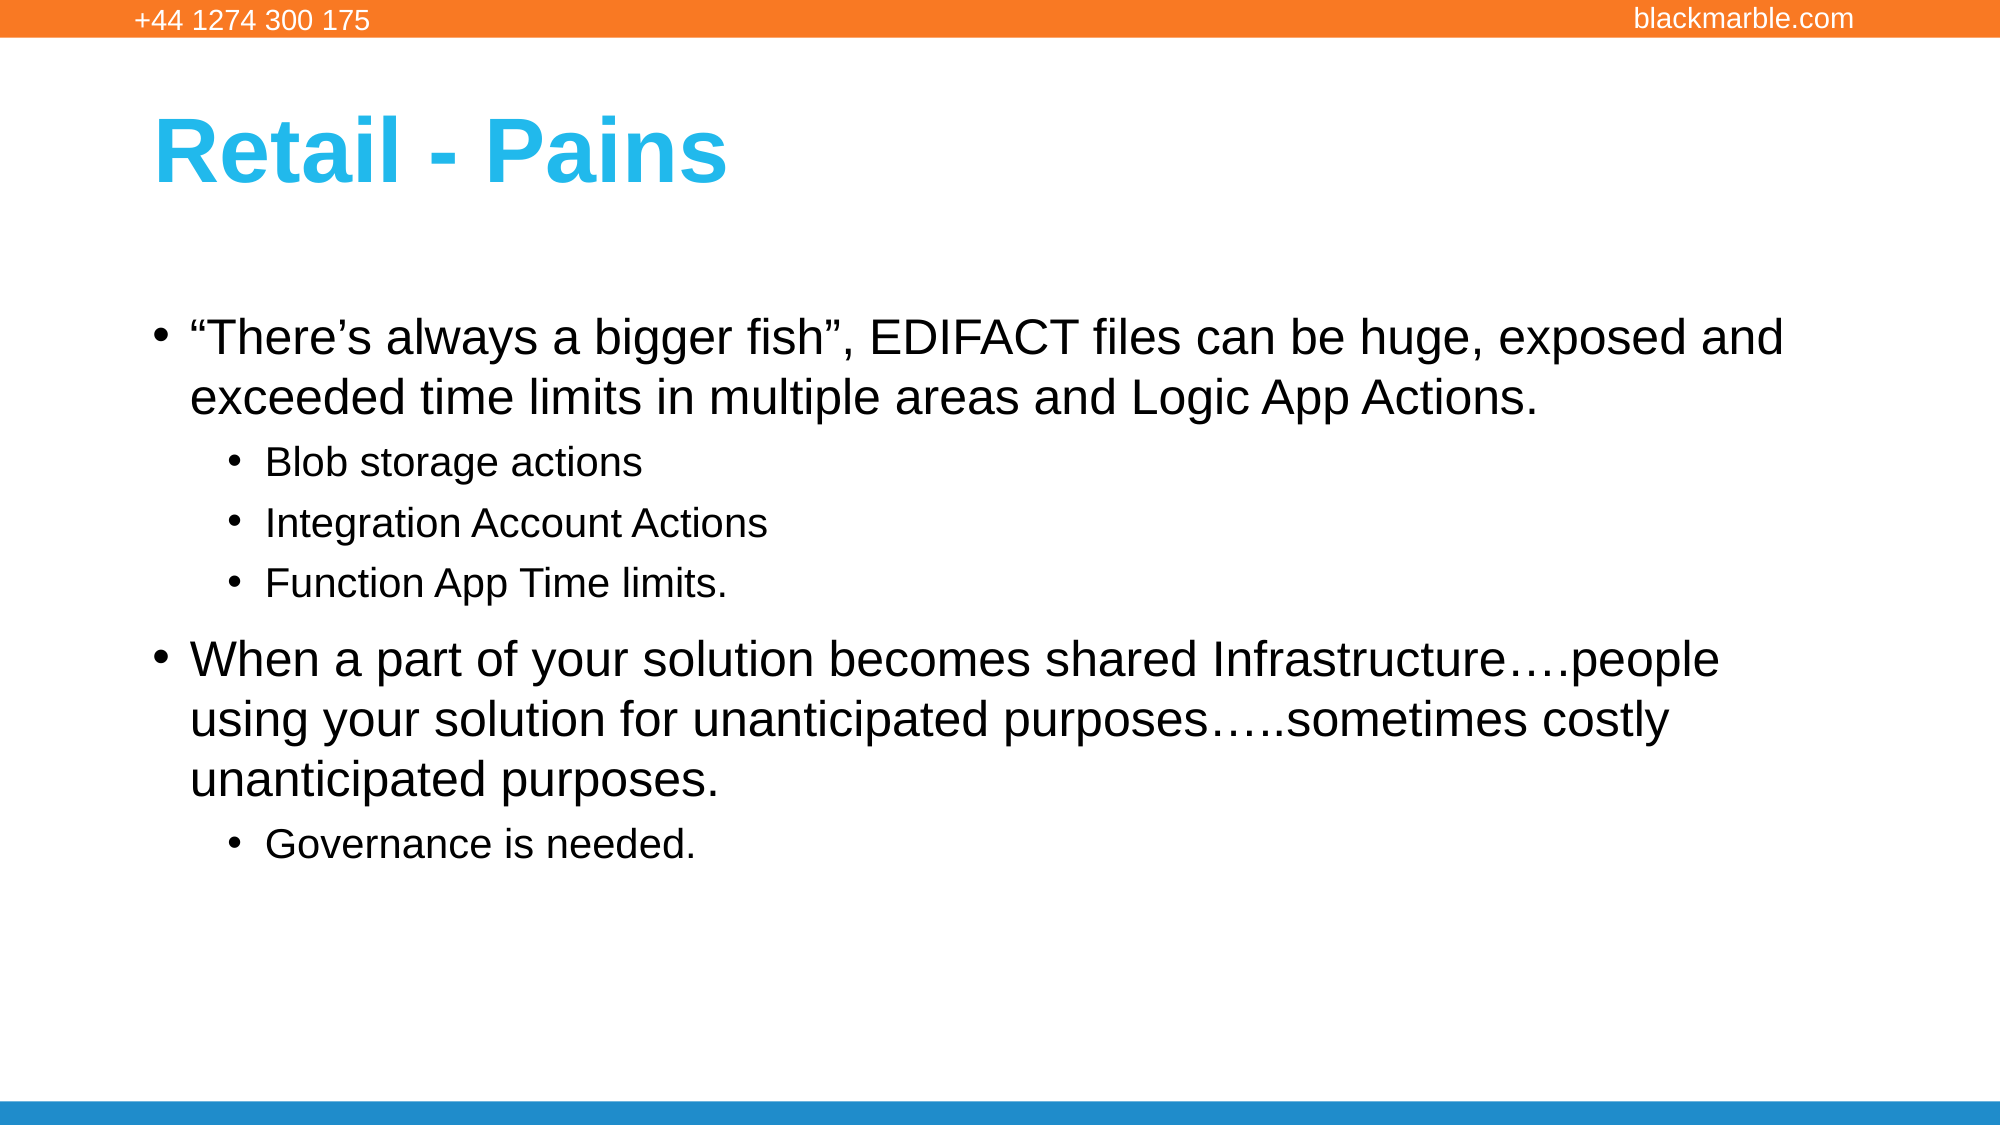

# Retail - Pains
“There’s always a bigger fish”, EDIFACT files can be huge, exposed and exceeded time limits in multiple areas and Logic App Actions.
Blob storage actions
Integration Account Actions
Function App Time limits.
When a part of your solution becomes shared Infrastructure….people using your solution for unanticipated purposes…..sometimes costly unanticipated purposes.
Governance is needed.